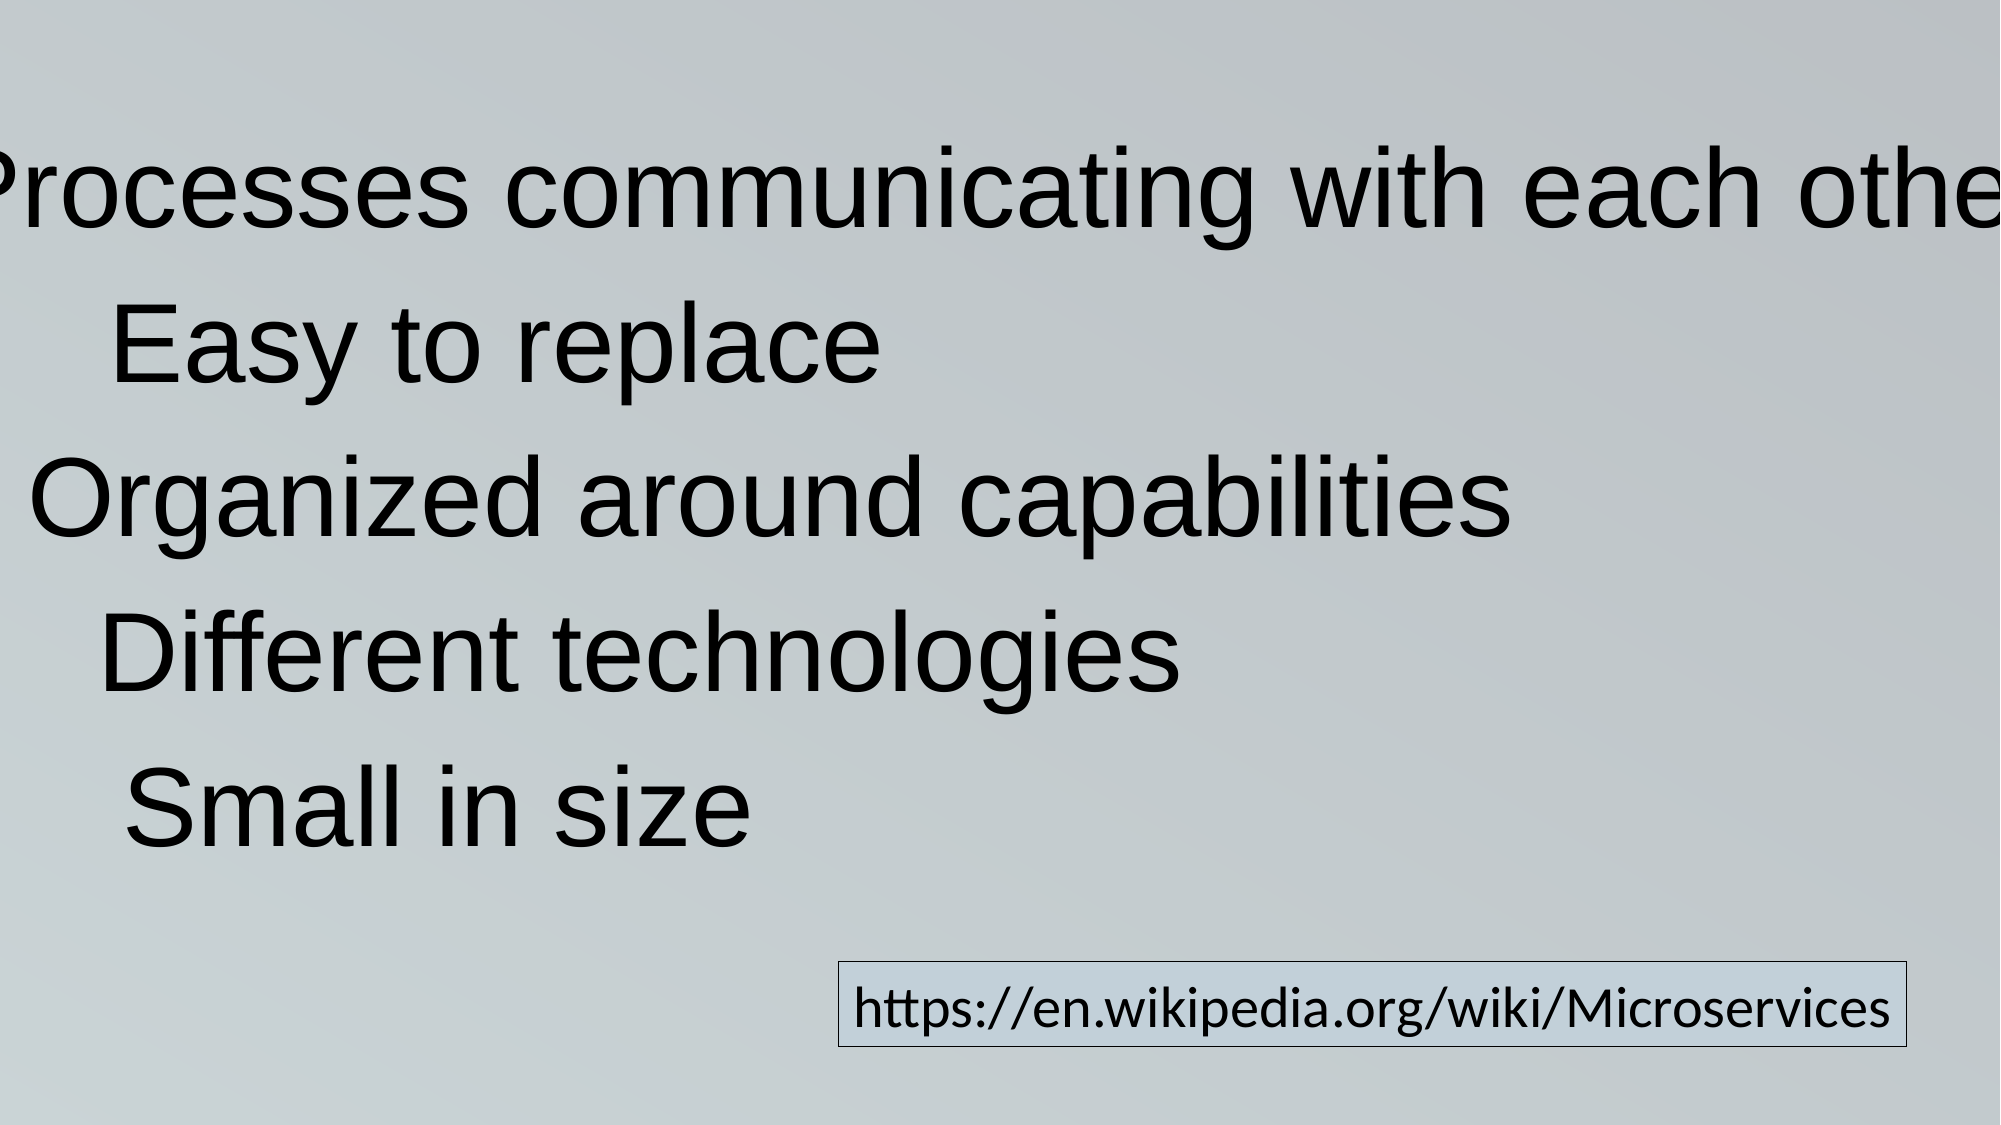

Processes communicating with each other
Easy to replace
Organized around capabilities
Different technologies
Small in size
https://en.wikipedia.org/wiki/Microservices